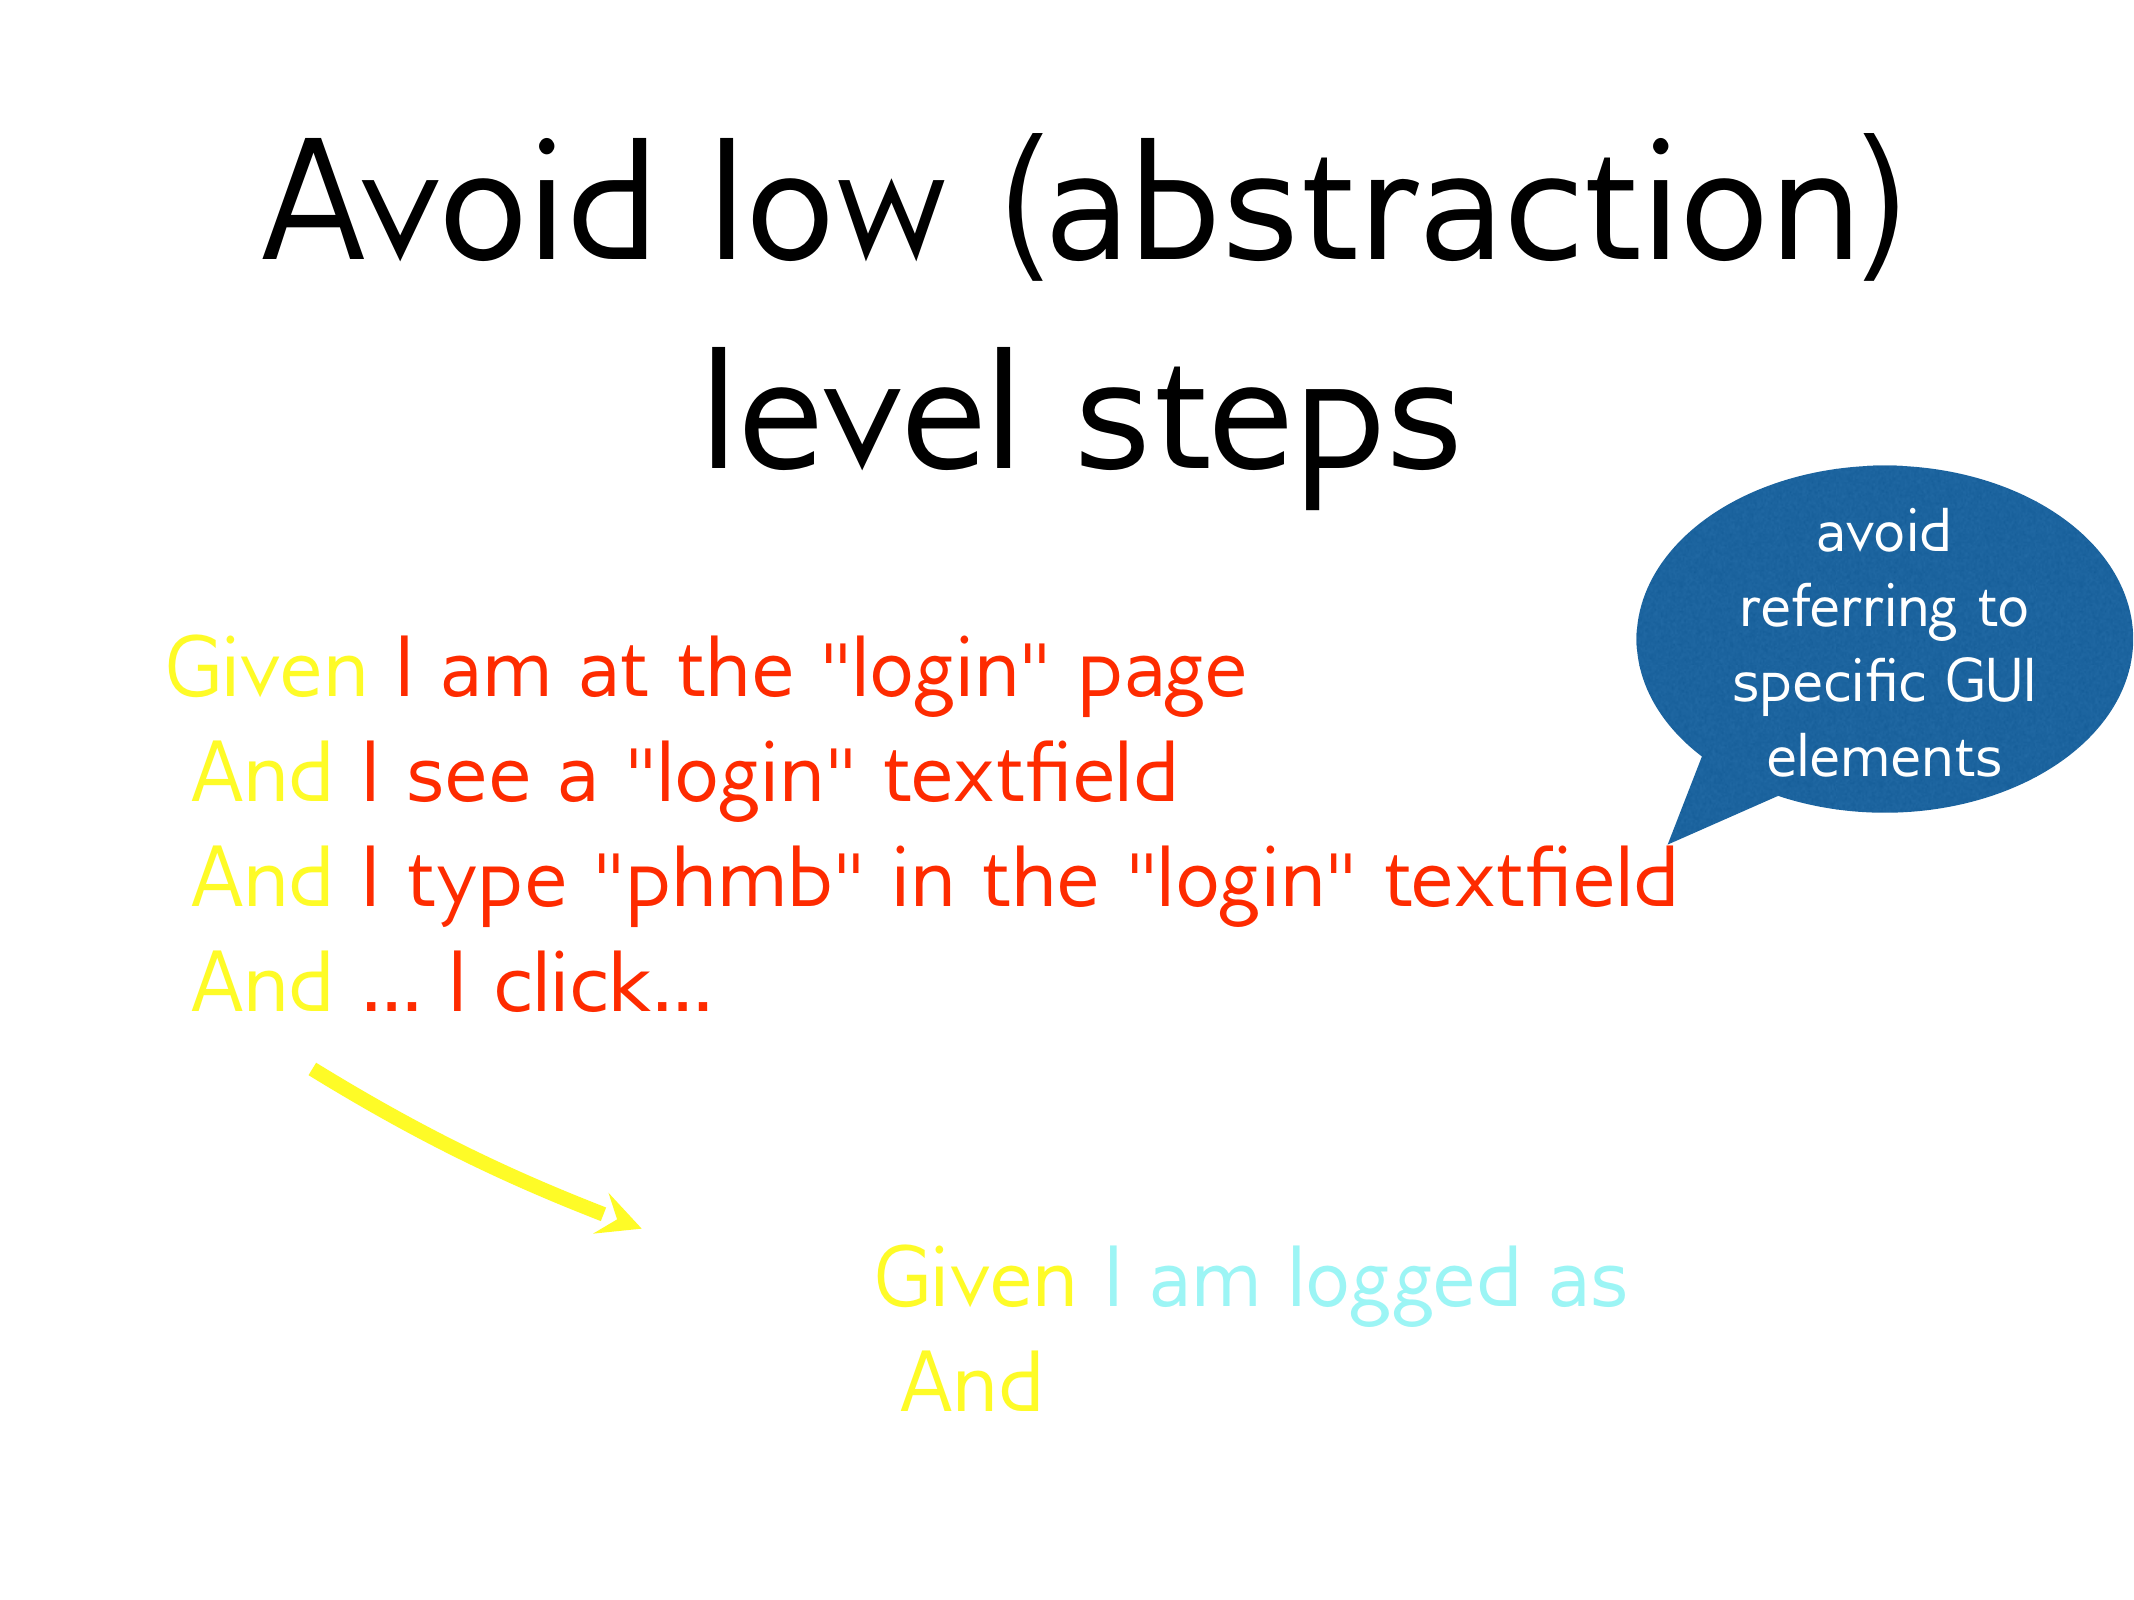

# Avoid low (abstraction) level steps
avoid referring to specific GUI elements
   Given I am at the "login" page
    And I see a "login" textfield
    And I type "phmb" in the "login" textfield
    And … I click…

   Given I am logged as "admin"
    And I am at the…
all that for a
single step!